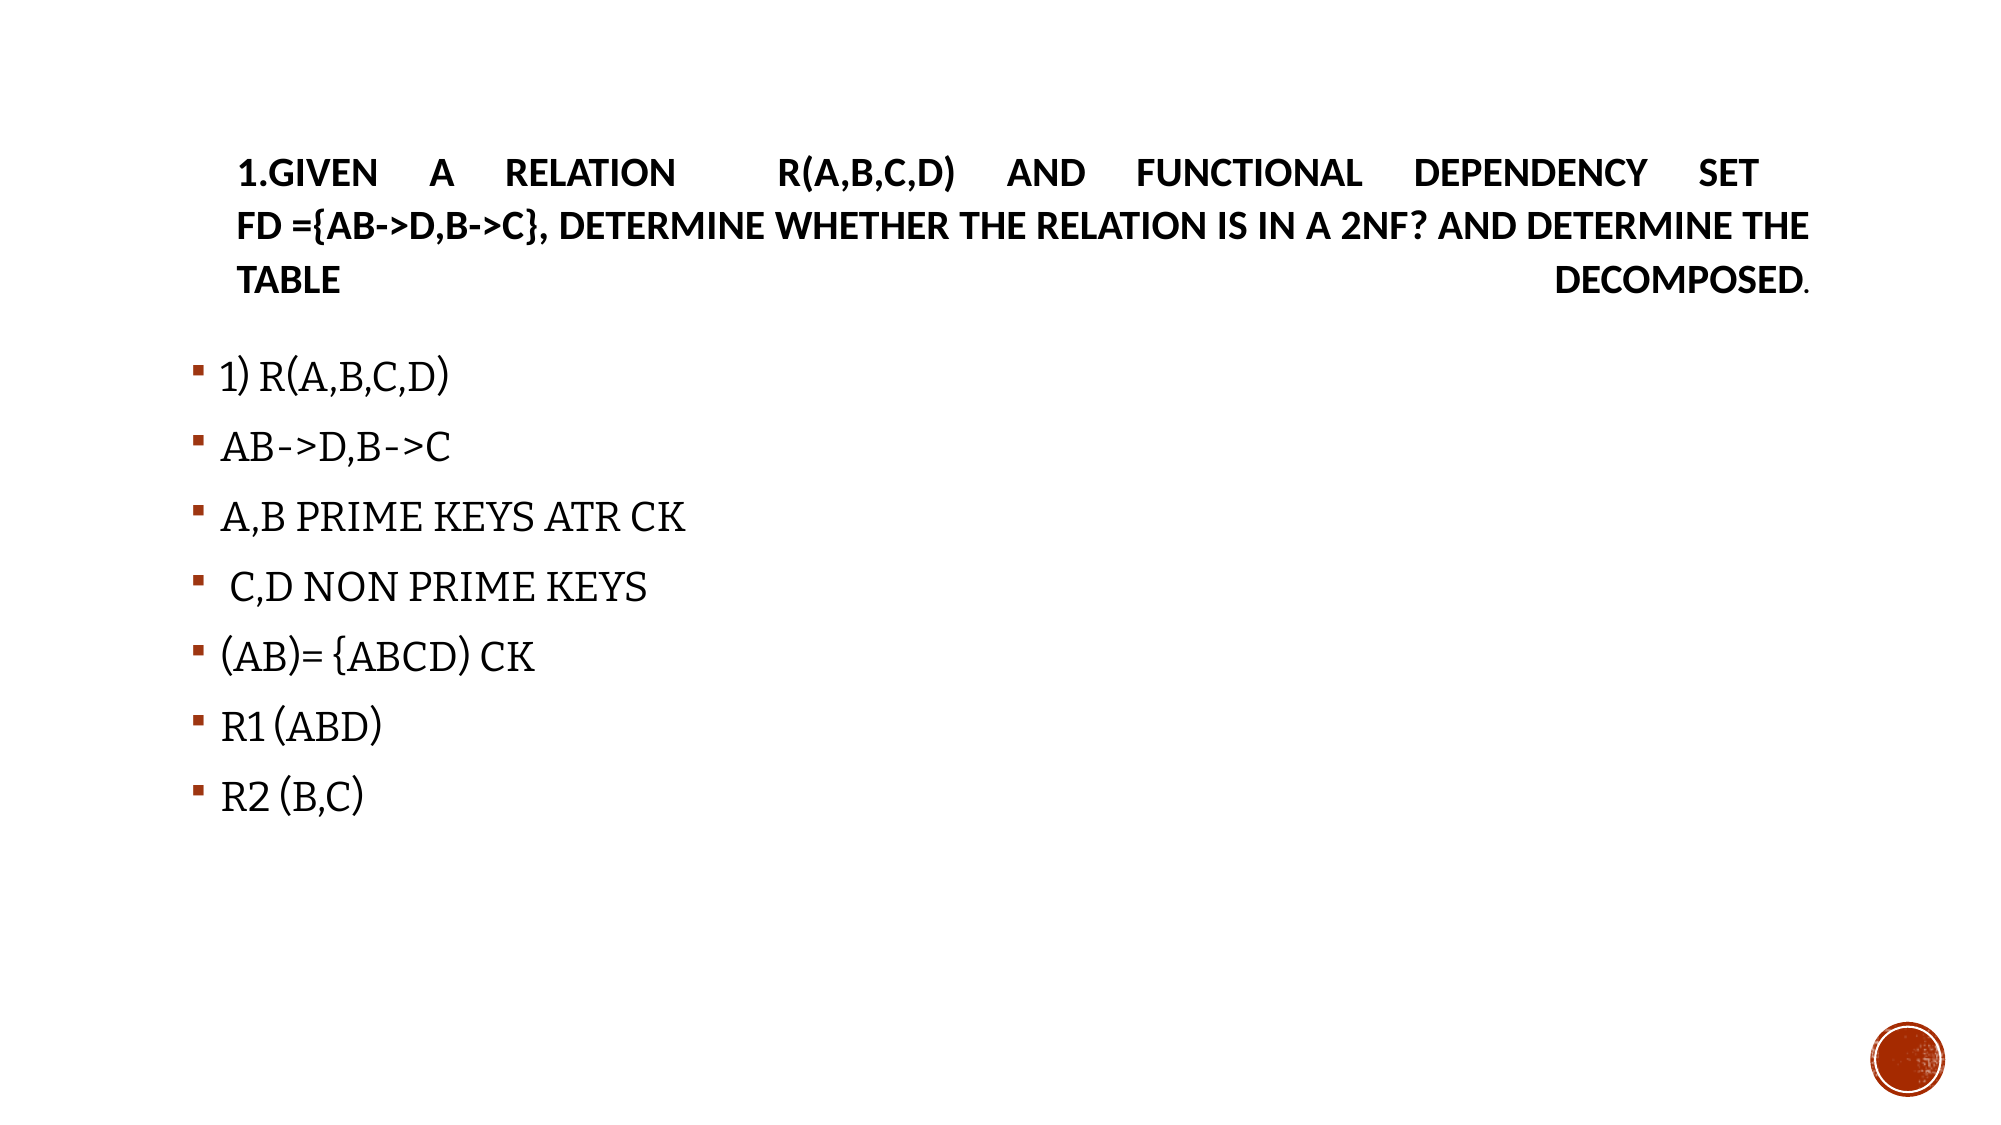

# 1.Given a relation  R(A,B,C,D) and functional dependency set FD ={AB->D,B->C}, determine whether the relation is in a 2NF? and determine the table decomposed.
1) R(A,B,C,D)
AB->D,B->C
A,B PRIME KEYS ATR CK
 C,D NON PRIME KEYS
(AB)= {ABCD) CK
R1 (ABD)
R2 (B,C)